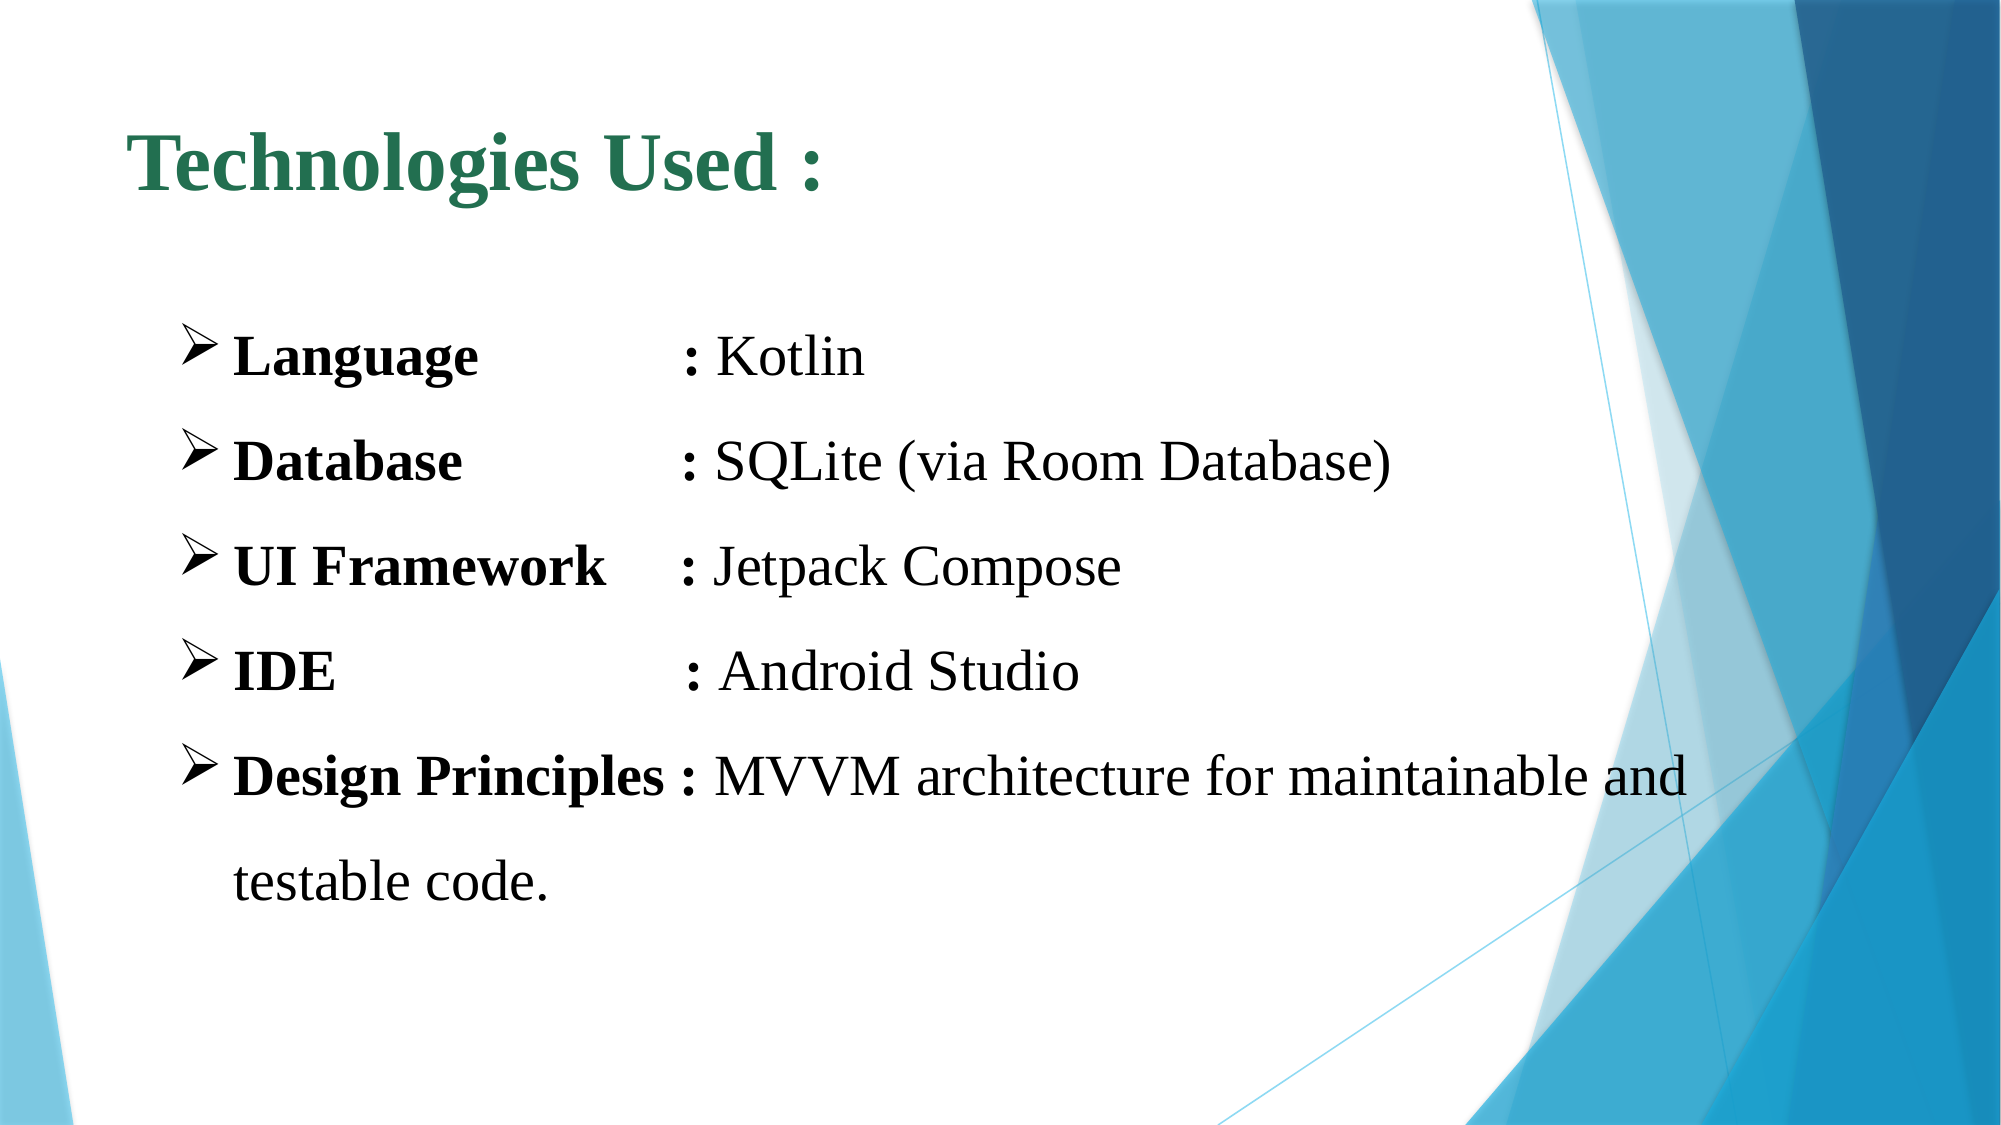

# Technologies Used :
Language              : Kotlin
Database               : SQLite (via Room Database)
UI Framework     : Jetpack Compose
IDE                        : Android Studio
Design Principles : MVVM architecture for maintainable and testable code.